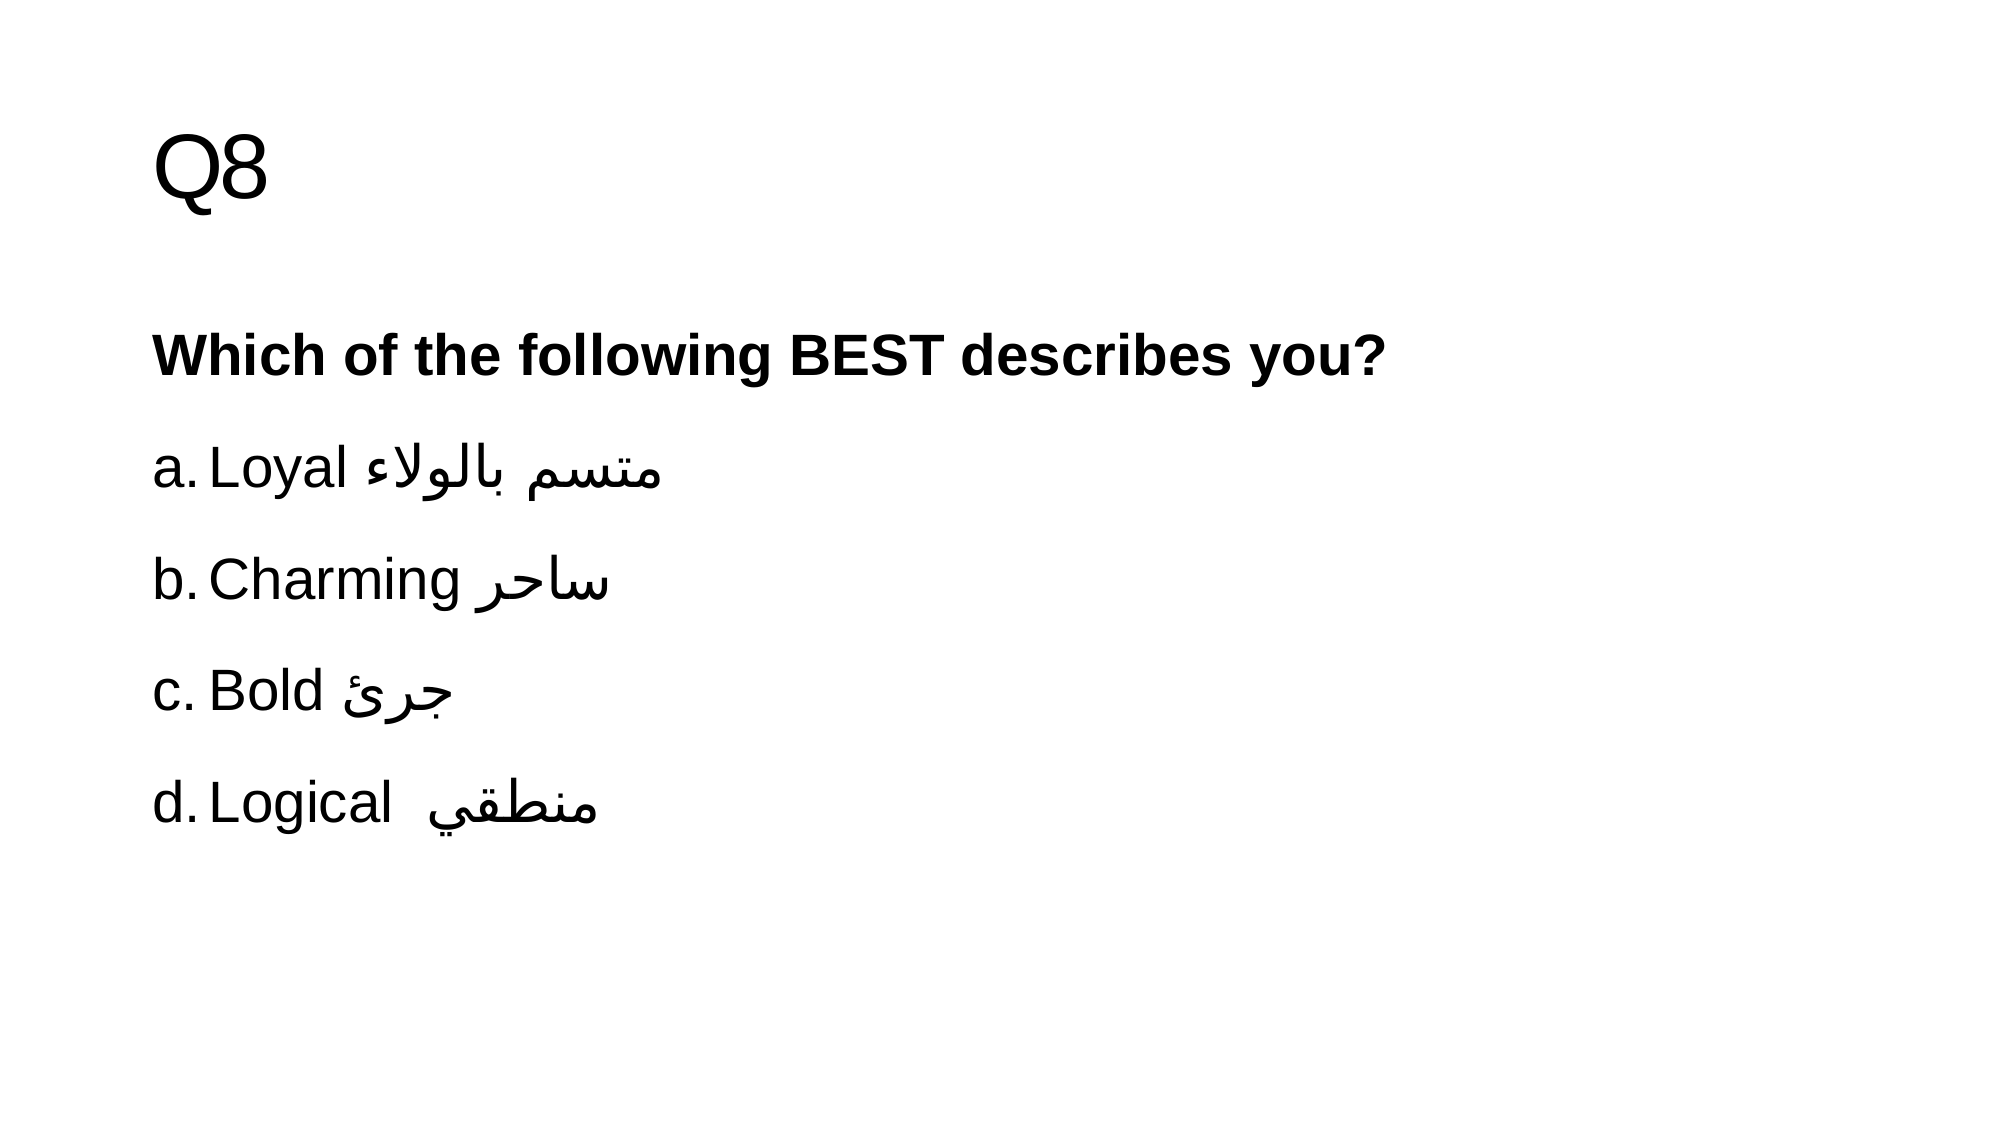

# Q8
Which of the following BEST describes you?
Loyal متسم بالولاء
Charming ساحر
Bold جرئ
Logical  منطقي